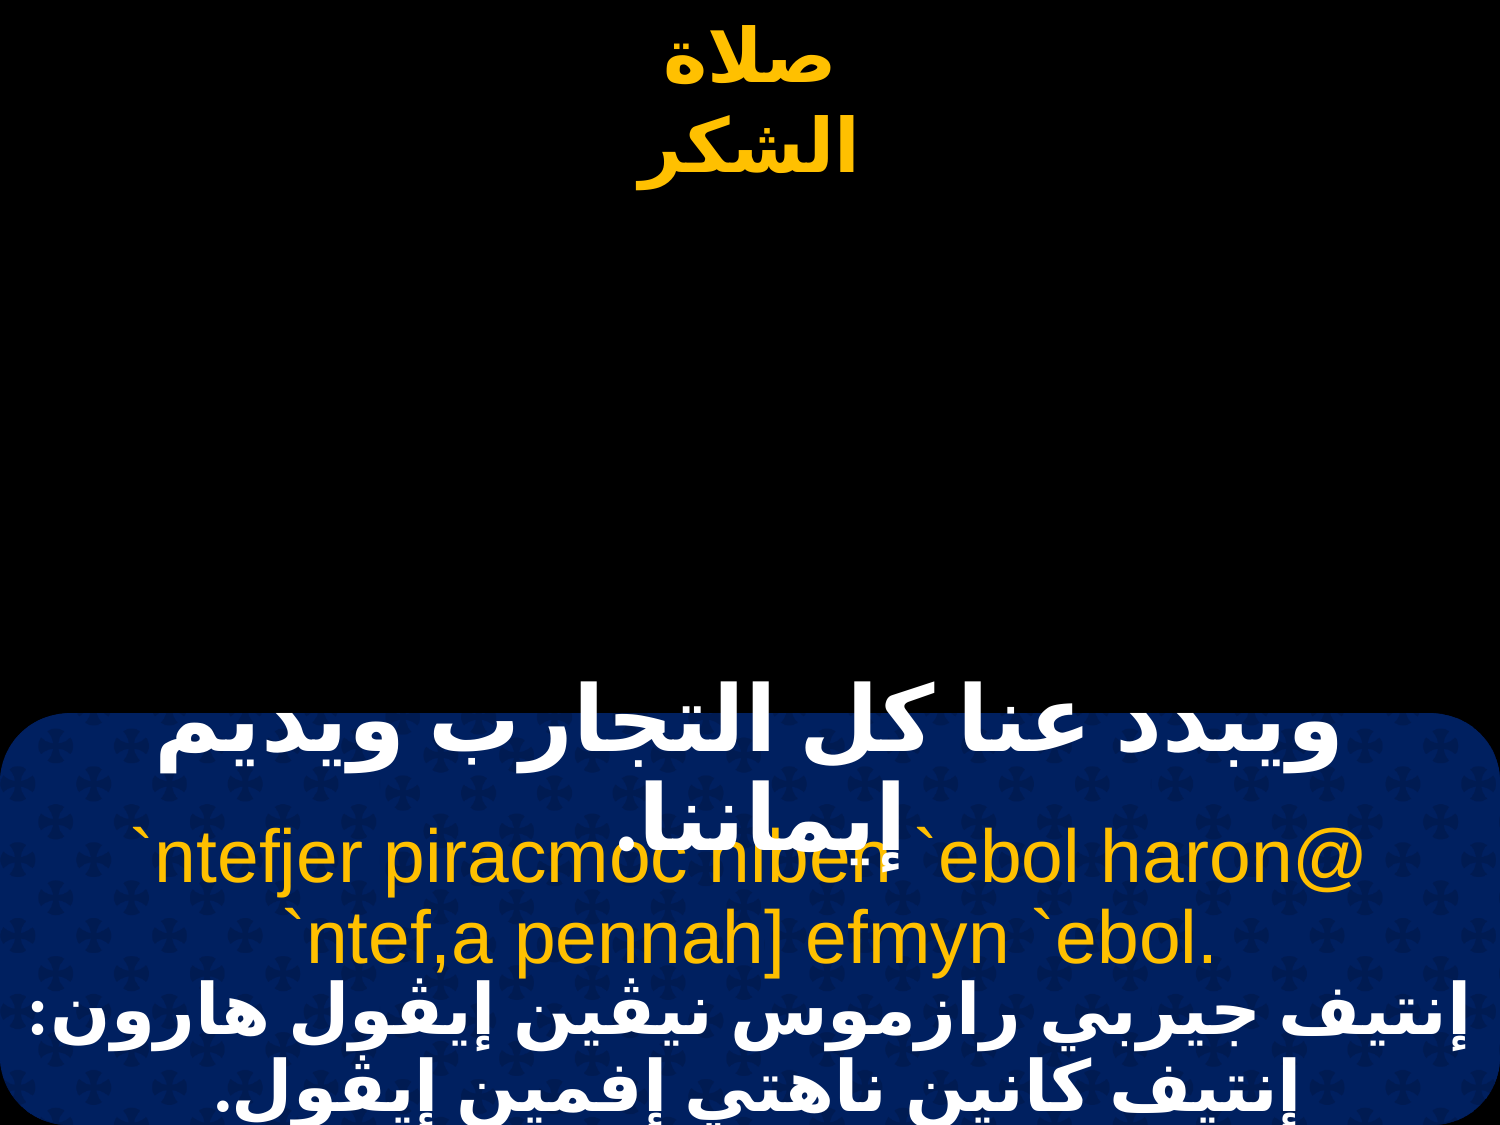

ويبدد عنا كل التجارب ويديم إيماننا.
`ntefjer piracmoc niben `ebol haron@ `ntef,a pennah] efmyn `ebol.
إنتيف جيربي رازموس نيڤين إيڤول هارون: إنتيف كانين ناهتي إفمين إيڤول.